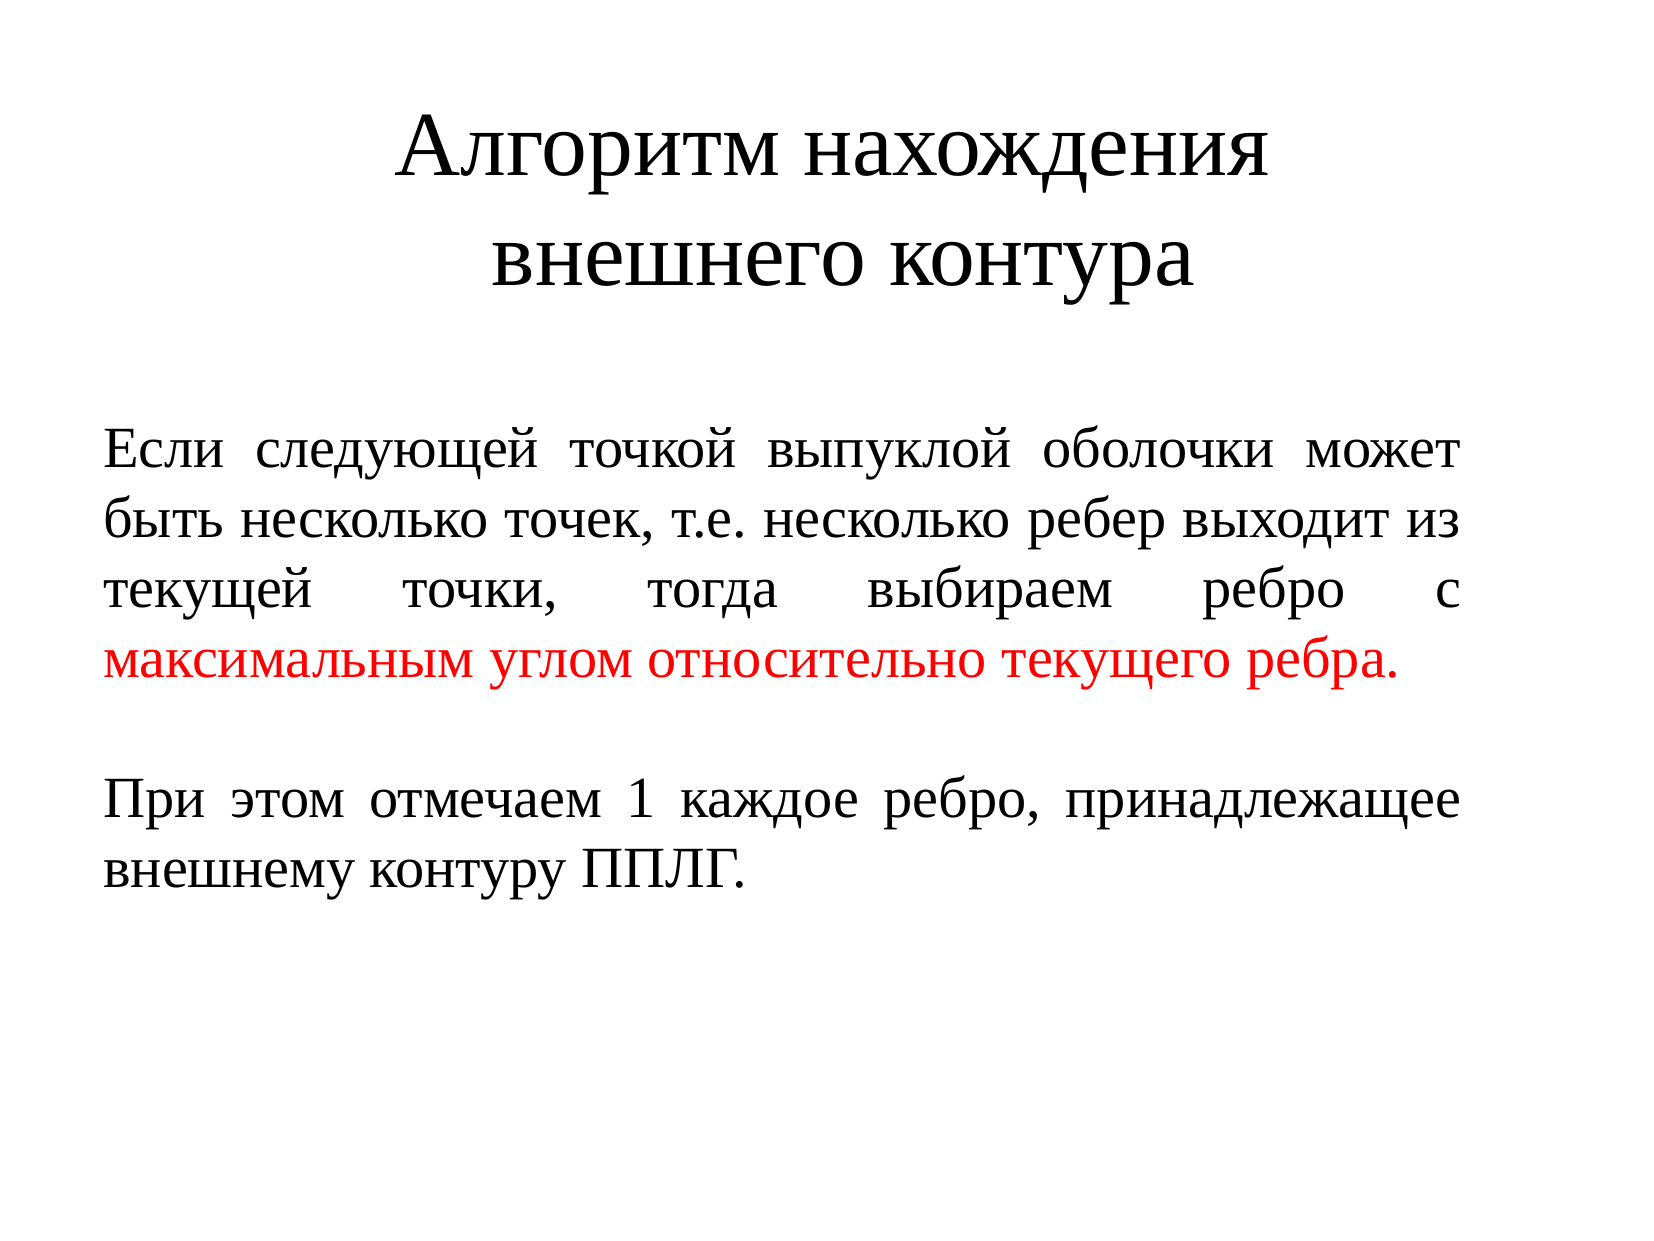

Алгоритм нахождения
 внешнего контура
Если следующей точкой выпуклой оболочки может быть несколько точек, т.е. несколько ребер выходит из текущей точки, тогда выбираем ребро с максимальным углом относительно текущего ребра.

При этом отмечаем 1 каждое ребро, принадлежащее внешнему контуру ППЛГ.